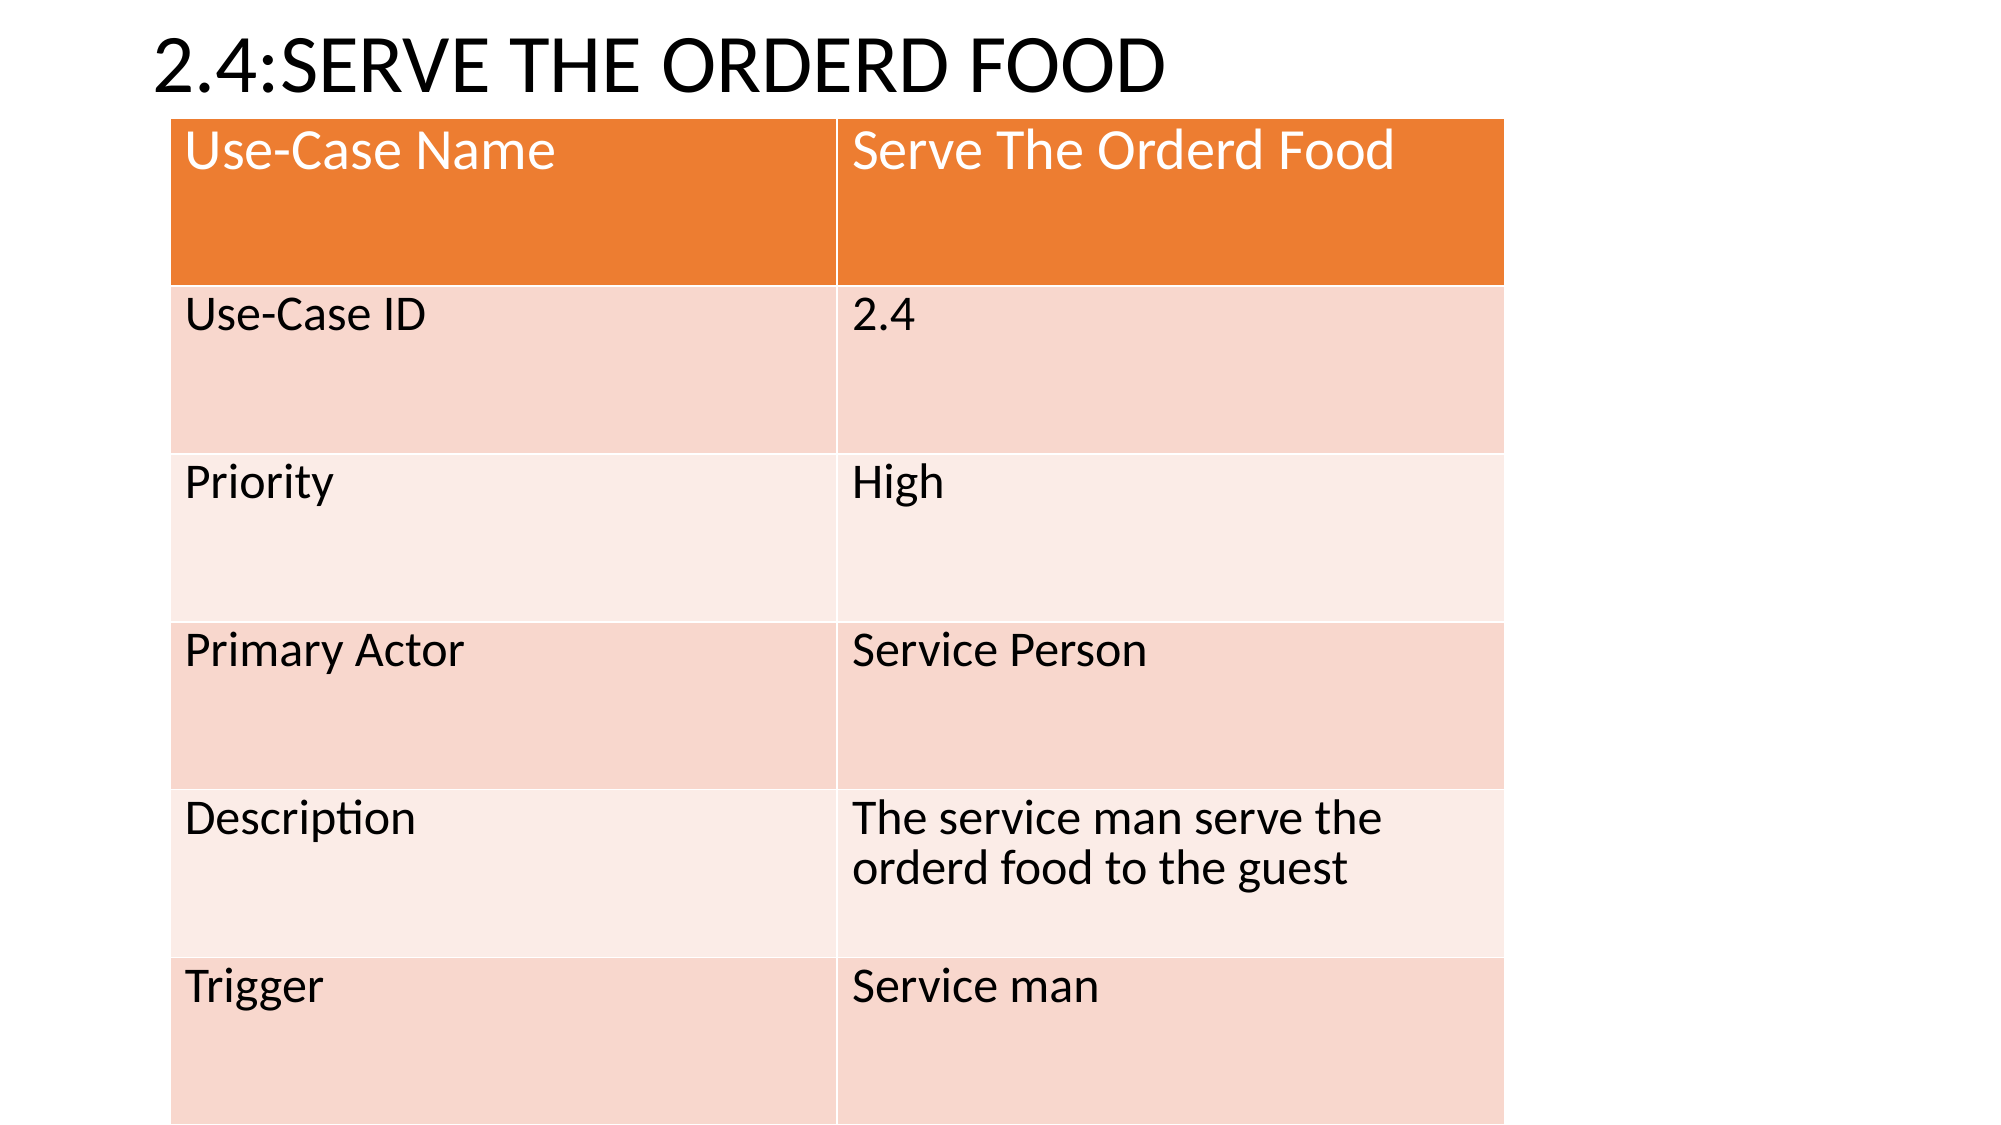

# 2.4:SERVE THE ORDERD FOOD
| Use-Case Name | Serve The Orderd Food |
| --- | --- |
| Use-Case ID | 2.4 |
| Priority | High |
| Primary Actor | Service Person |
| Description | The service man serve the orderd food to the guest |
| Trigger | Service man |